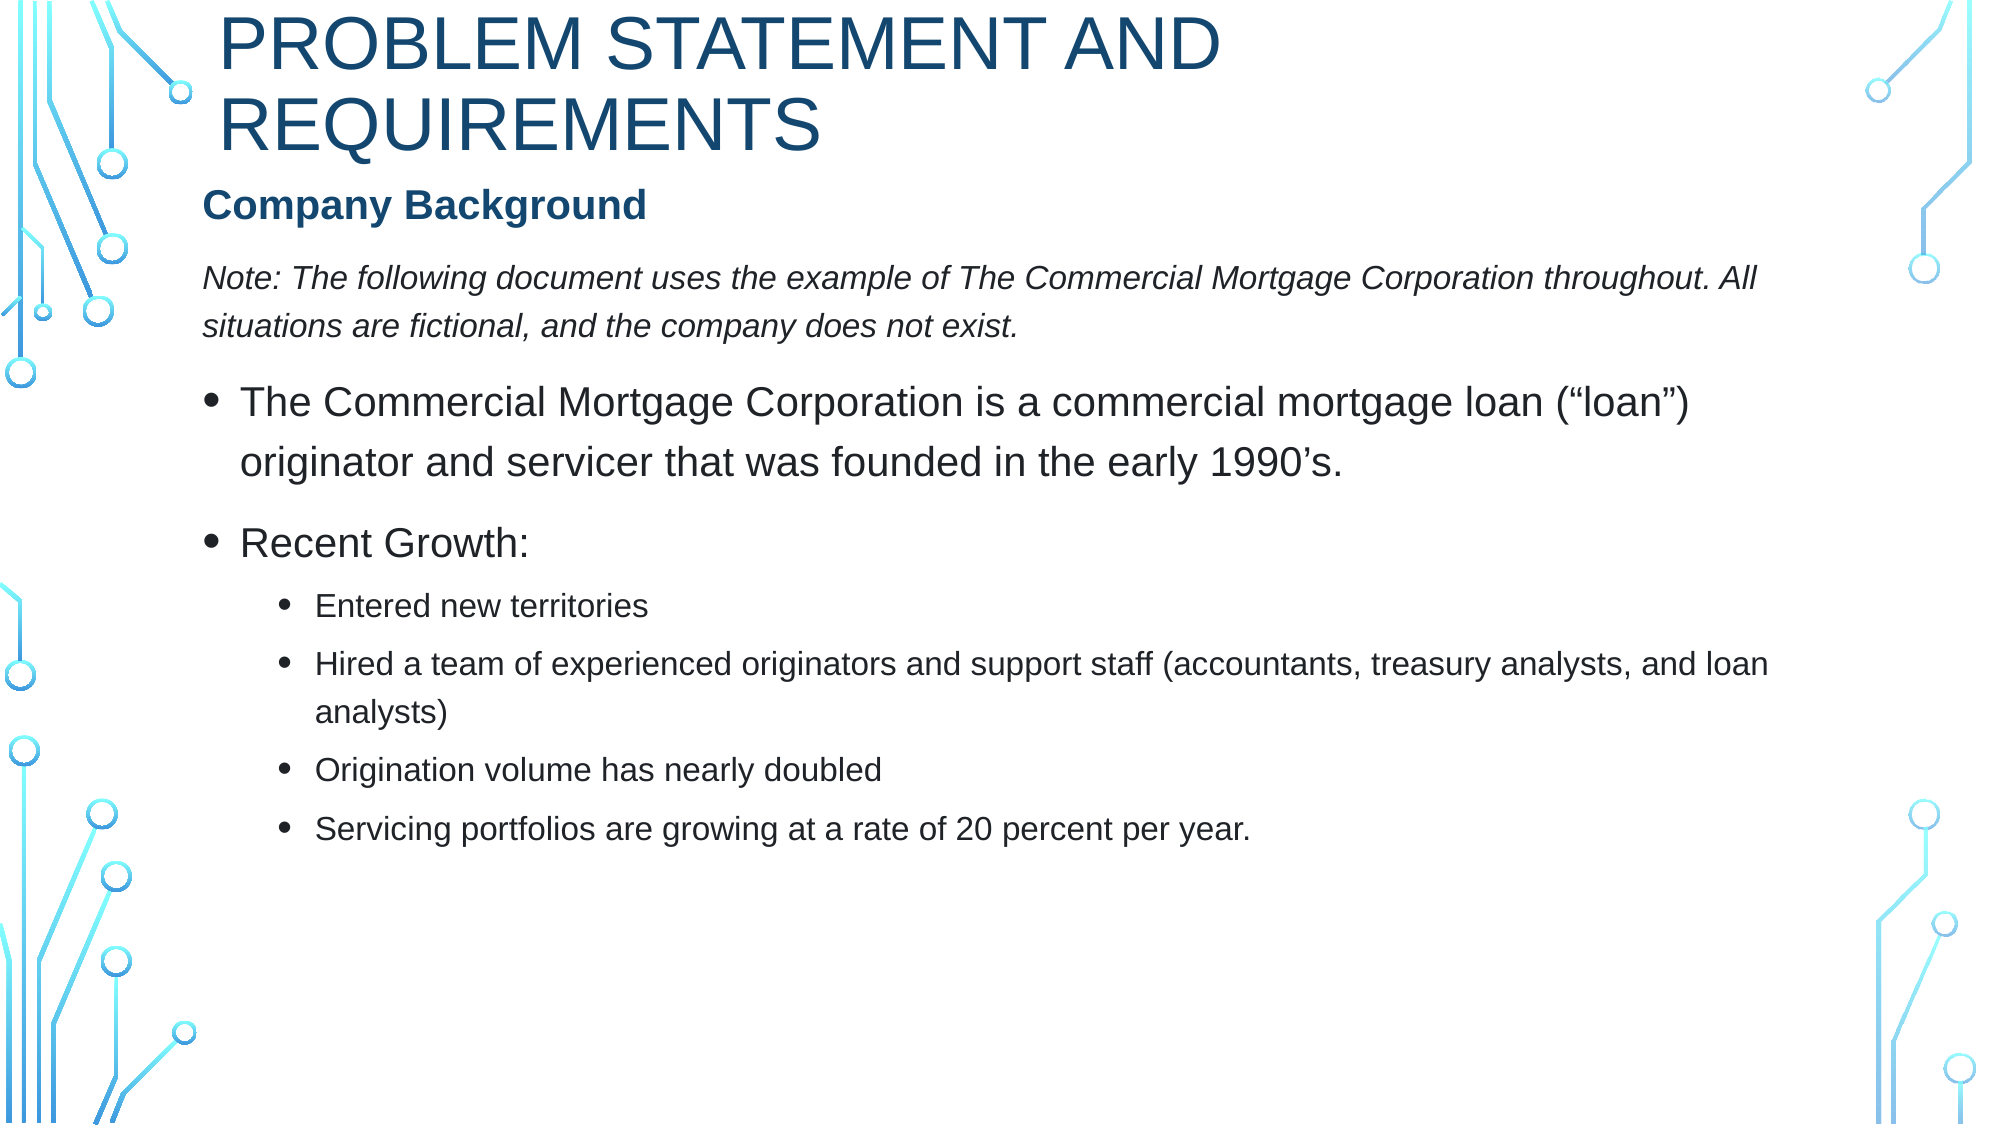

# Problem statement and requirements
Company Background
Note: The following document uses the example of The Commercial Mortgage Corporation throughout. All situations are fictional, and the company does not exist.
The Commercial Mortgage Corporation is a commercial mortgage loan (“loan”) originator and servicer that was founded in the early 1990’s.
Recent Growth:
Entered new territories
Hired a team of experienced originators and support staff (accountants, treasury analysts, and loan analysts)
Origination volume has nearly doubled
Servicing portfolios are growing at a rate of 20 percent per year.

2
10/13/2024